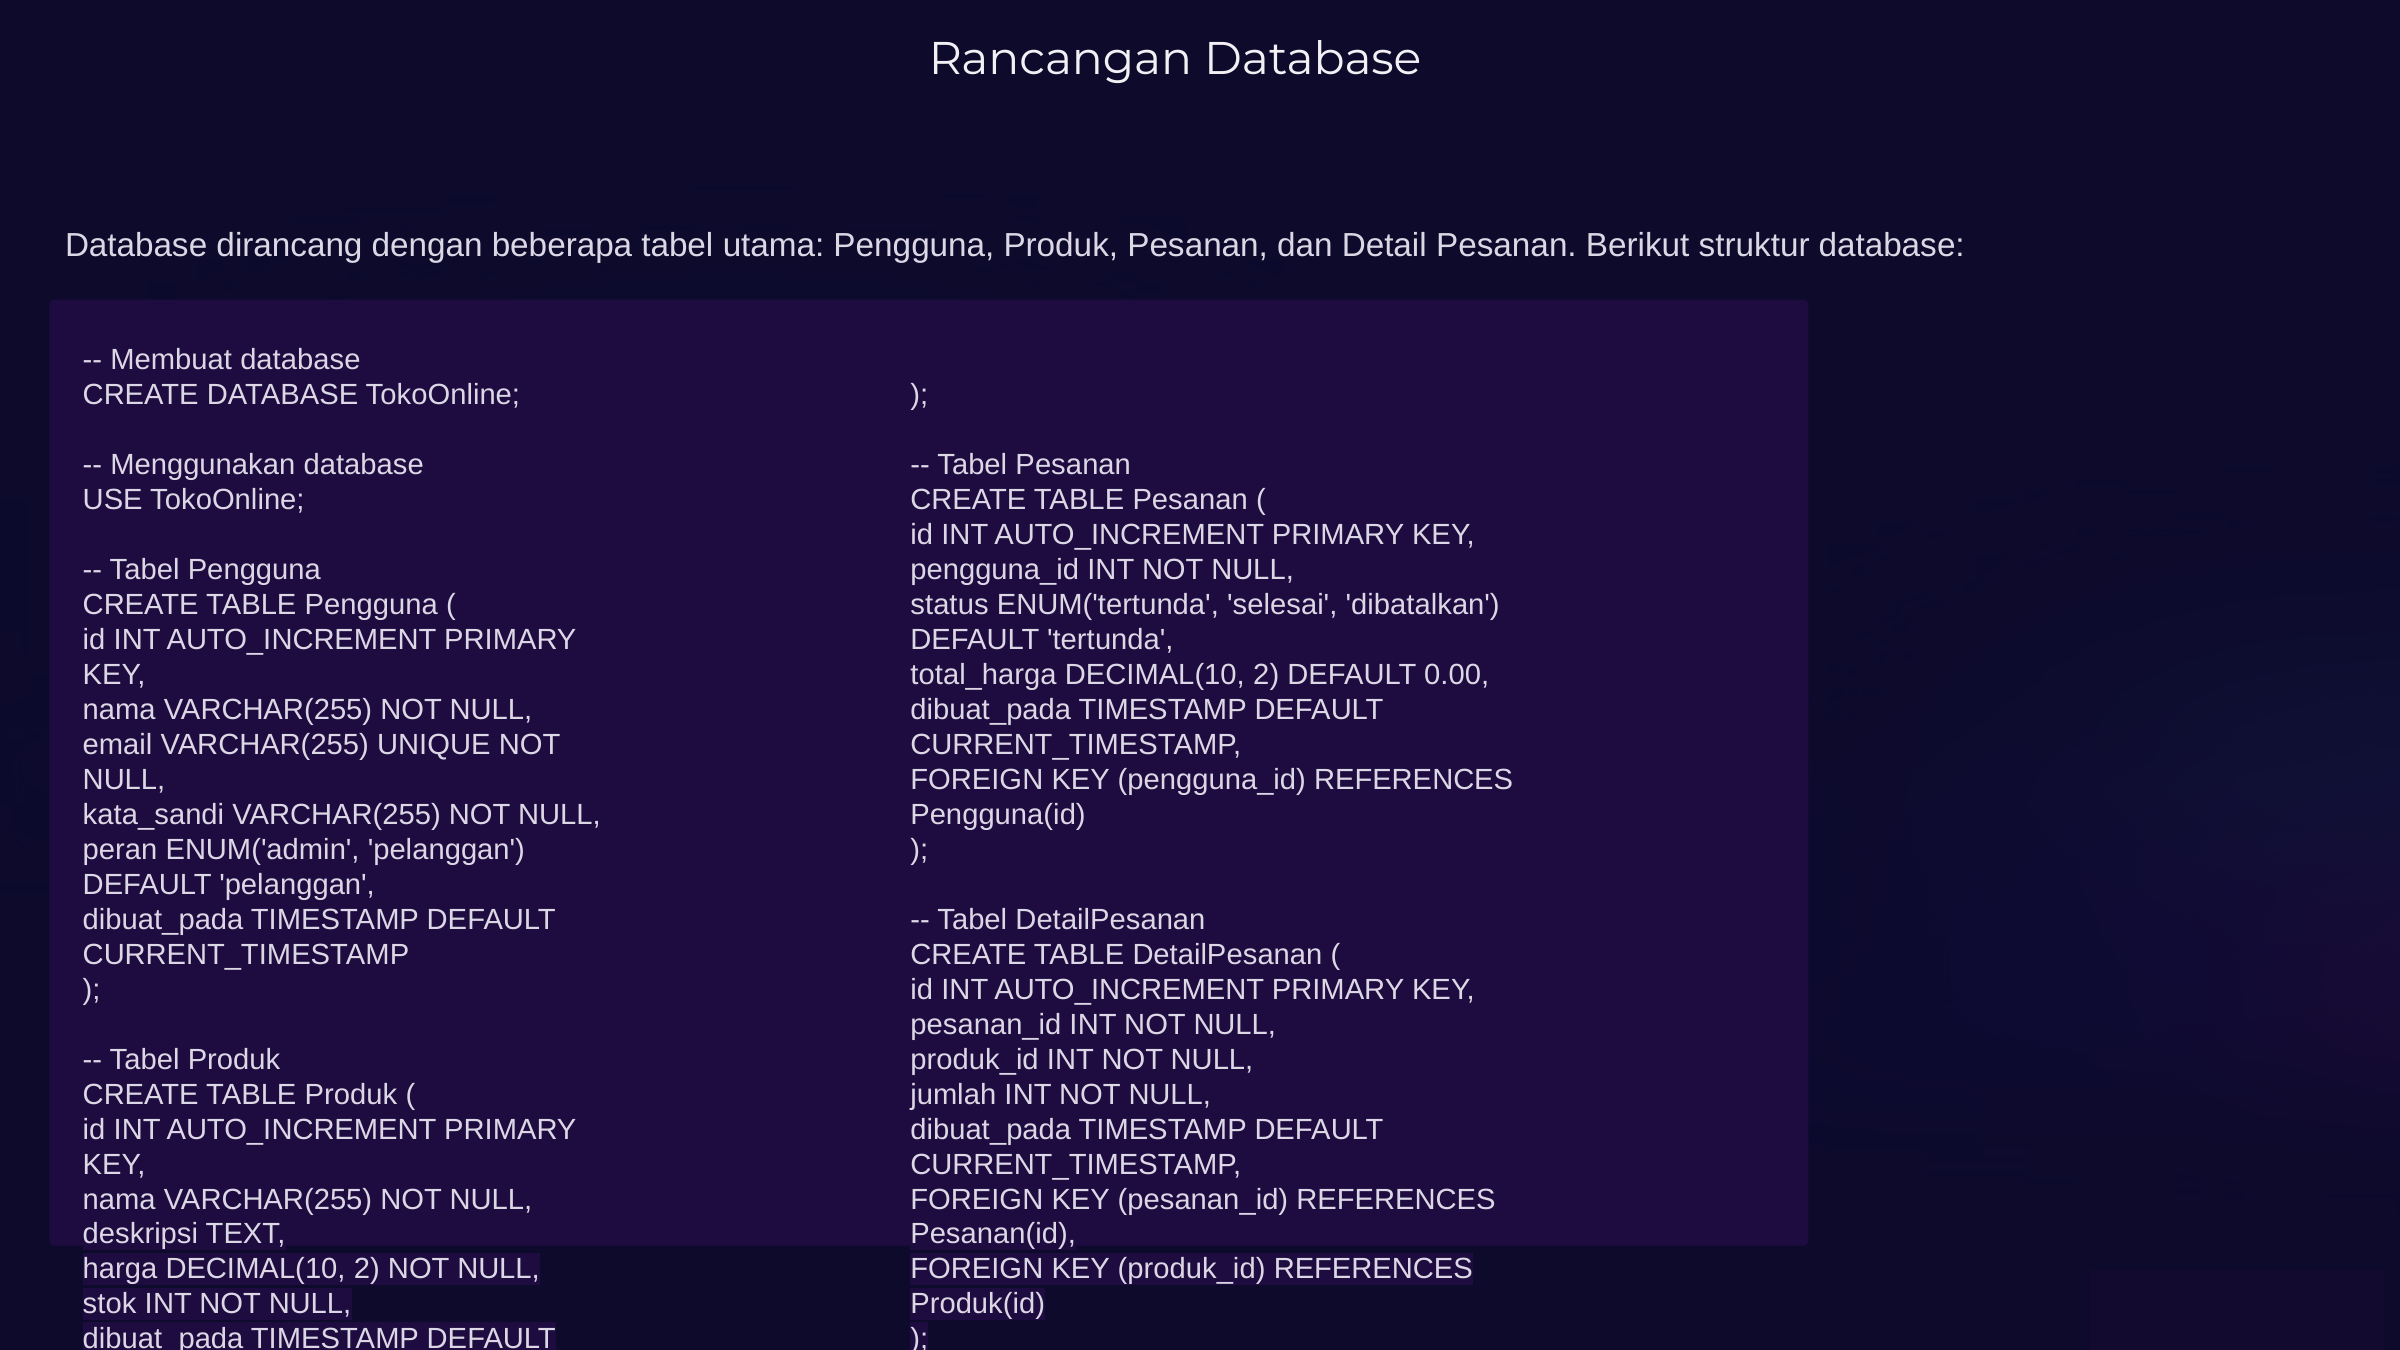

Rancangan Database
Database dirancang dengan beberapa tabel utama: Pengguna, Produk, Pesanan, dan Detail Pesanan. Berikut struktur database:

-- Membuat database
CREATE DATABASE TokoOnline;

-- Menggunakan database
USE TokoOnline;

-- Tabel Pengguna
CREATE TABLE Pengguna (
id INT AUTO_INCREMENT PRIMARY KEY,
nama VARCHAR(255) NOT NULL,
email VARCHAR(255) UNIQUE NOT NULL,
kata_sandi VARCHAR(255) NOT NULL,
peran ENUM('admin', 'pelanggan') DEFAULT 'pelanggan',
dibuat_pada TIMESTAMP DEFAULT CURRENT_TIMESTAMP
);

-- Tabel Produk
CREATE TABLE Produk (
id INT AUTO_INCREMENT PRIMARY KEY,
nama VARCHAR(255) NOT NULL,
deskripsi TEXT,
harga DECIMAL(10, 2) NOT NULL,
stok INT NOT NULL,
dibuat_pada TIMESTAMP DEFAULT CURRENT_TIMESTAMP
);

);

-- Tabel Pesanan
CREATE TABLE Pesanan (
id INT AUTO_INCREMENT PRIMARY KEY,
pengguna_id INT NOT NULL,
status ENUM('tertunda', 'selesai', 'dibatalkan') DEFAULT 'tertunda',
total_harga DECIMAL(10, 2) DEFAULT 0.00,
dibuat_pada TIMESTAMP DEFAULT CURRENT_TIMESTAMP,
FOREIGN KEY (pengguna_id) REFERENCES Pengguna(id)
);

-- Tabel DetailPesanan
CREATE TABLE DetailPesanan (
id INT AUTO_INCREMENT PRIMARY KEY,
pesanan_id INT NOT NULL,
produk_id INT NOT NULL,
jumlah INT NOT NULL,
dibuat_pada TIMESTAMP DEFAULT CURRENT_TIMESTAMP,
FOREIGN KEY (pesanan_id) REFERENCES Pesanan(id),
FOREIGN KEY (produk_id) REFERENCES Produk(id)
);